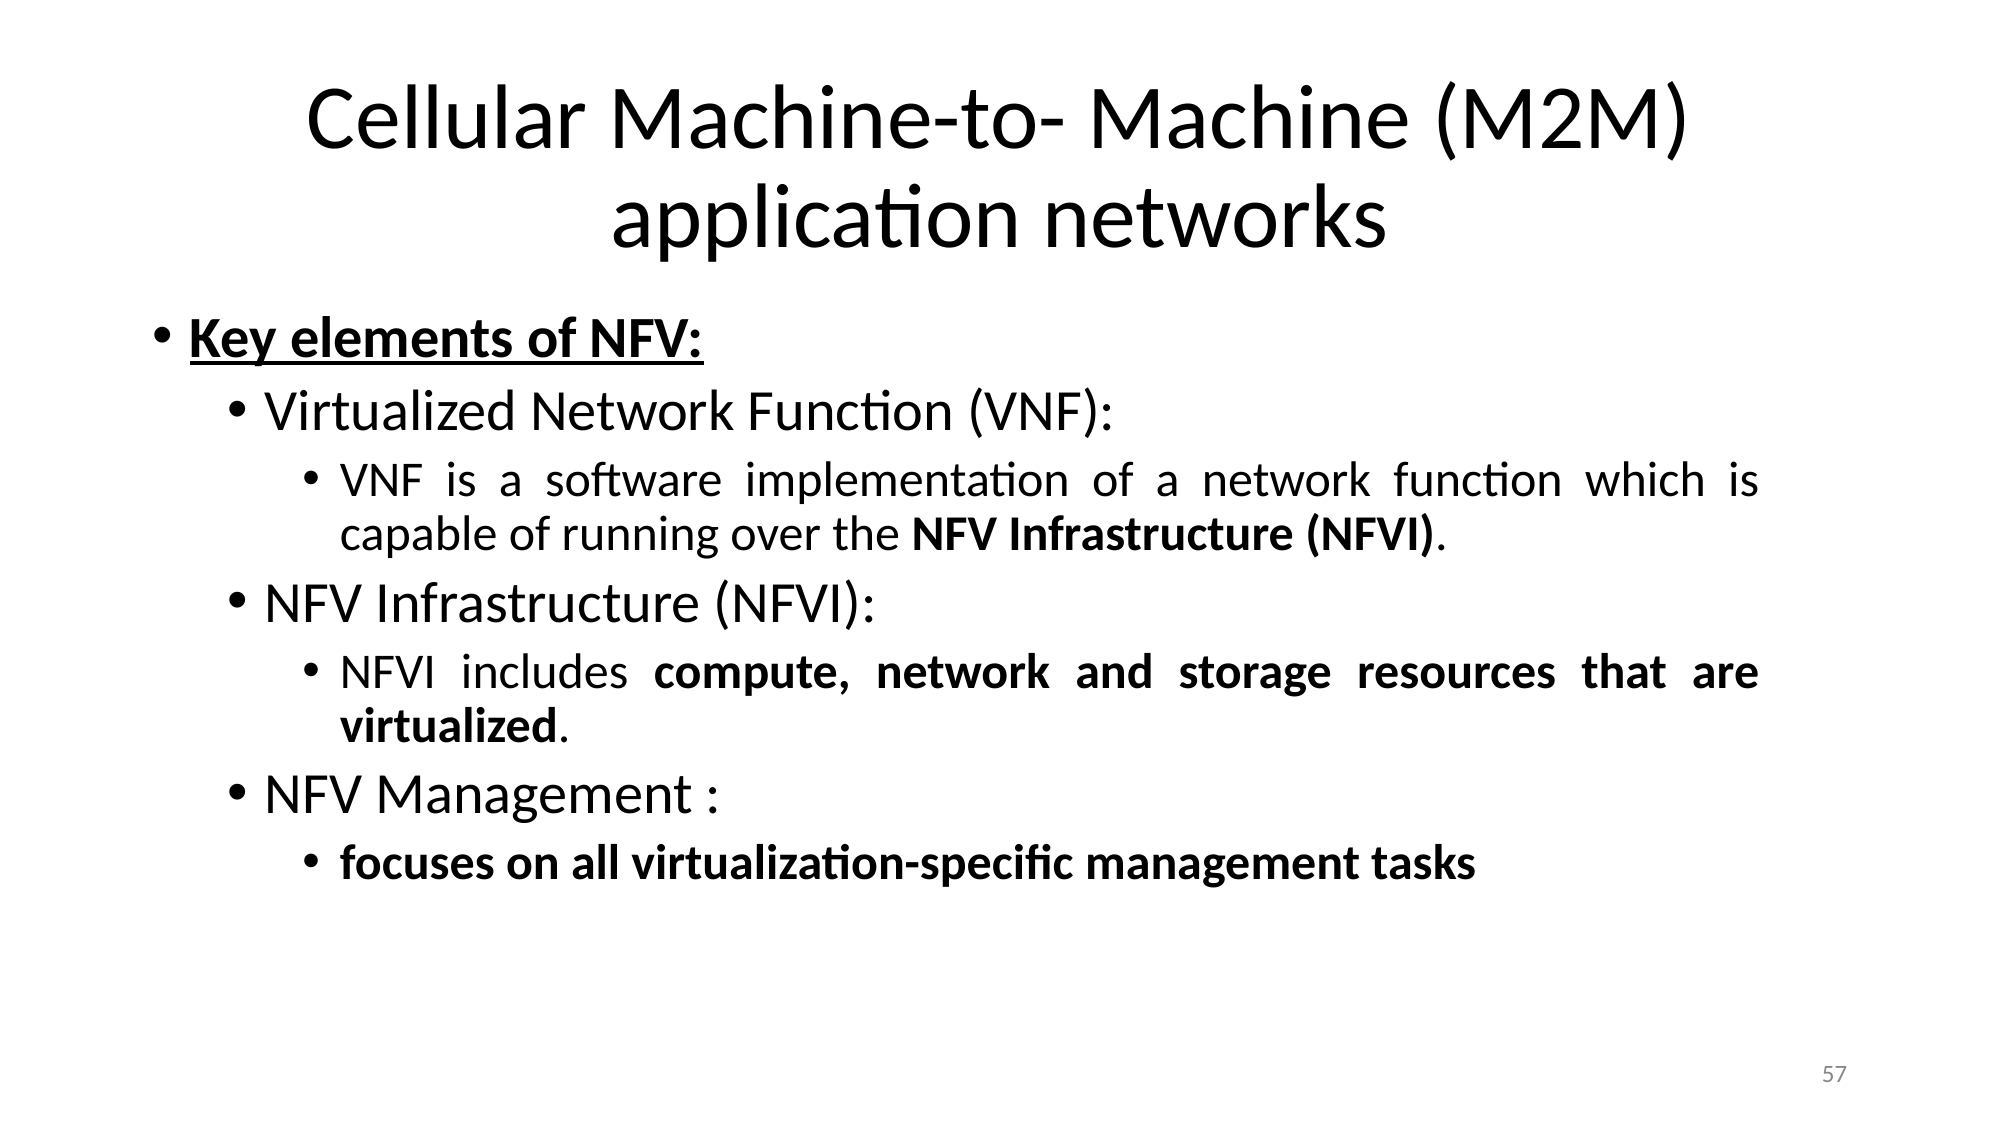

# Cellular Machine-to- Machine (M2M) application networks
Key elements of NFV:
Virtualized Network Function (VNF):
VNF is a software implementation of a network function which is capable of running over the NFV Infrastructure (NFVI).
NFV Infrastructure (NFVI):
NFVI includes compute, network and storage resources that are virtualized.
NFV Management :
focuses on all virtualization-specific management tasks
57